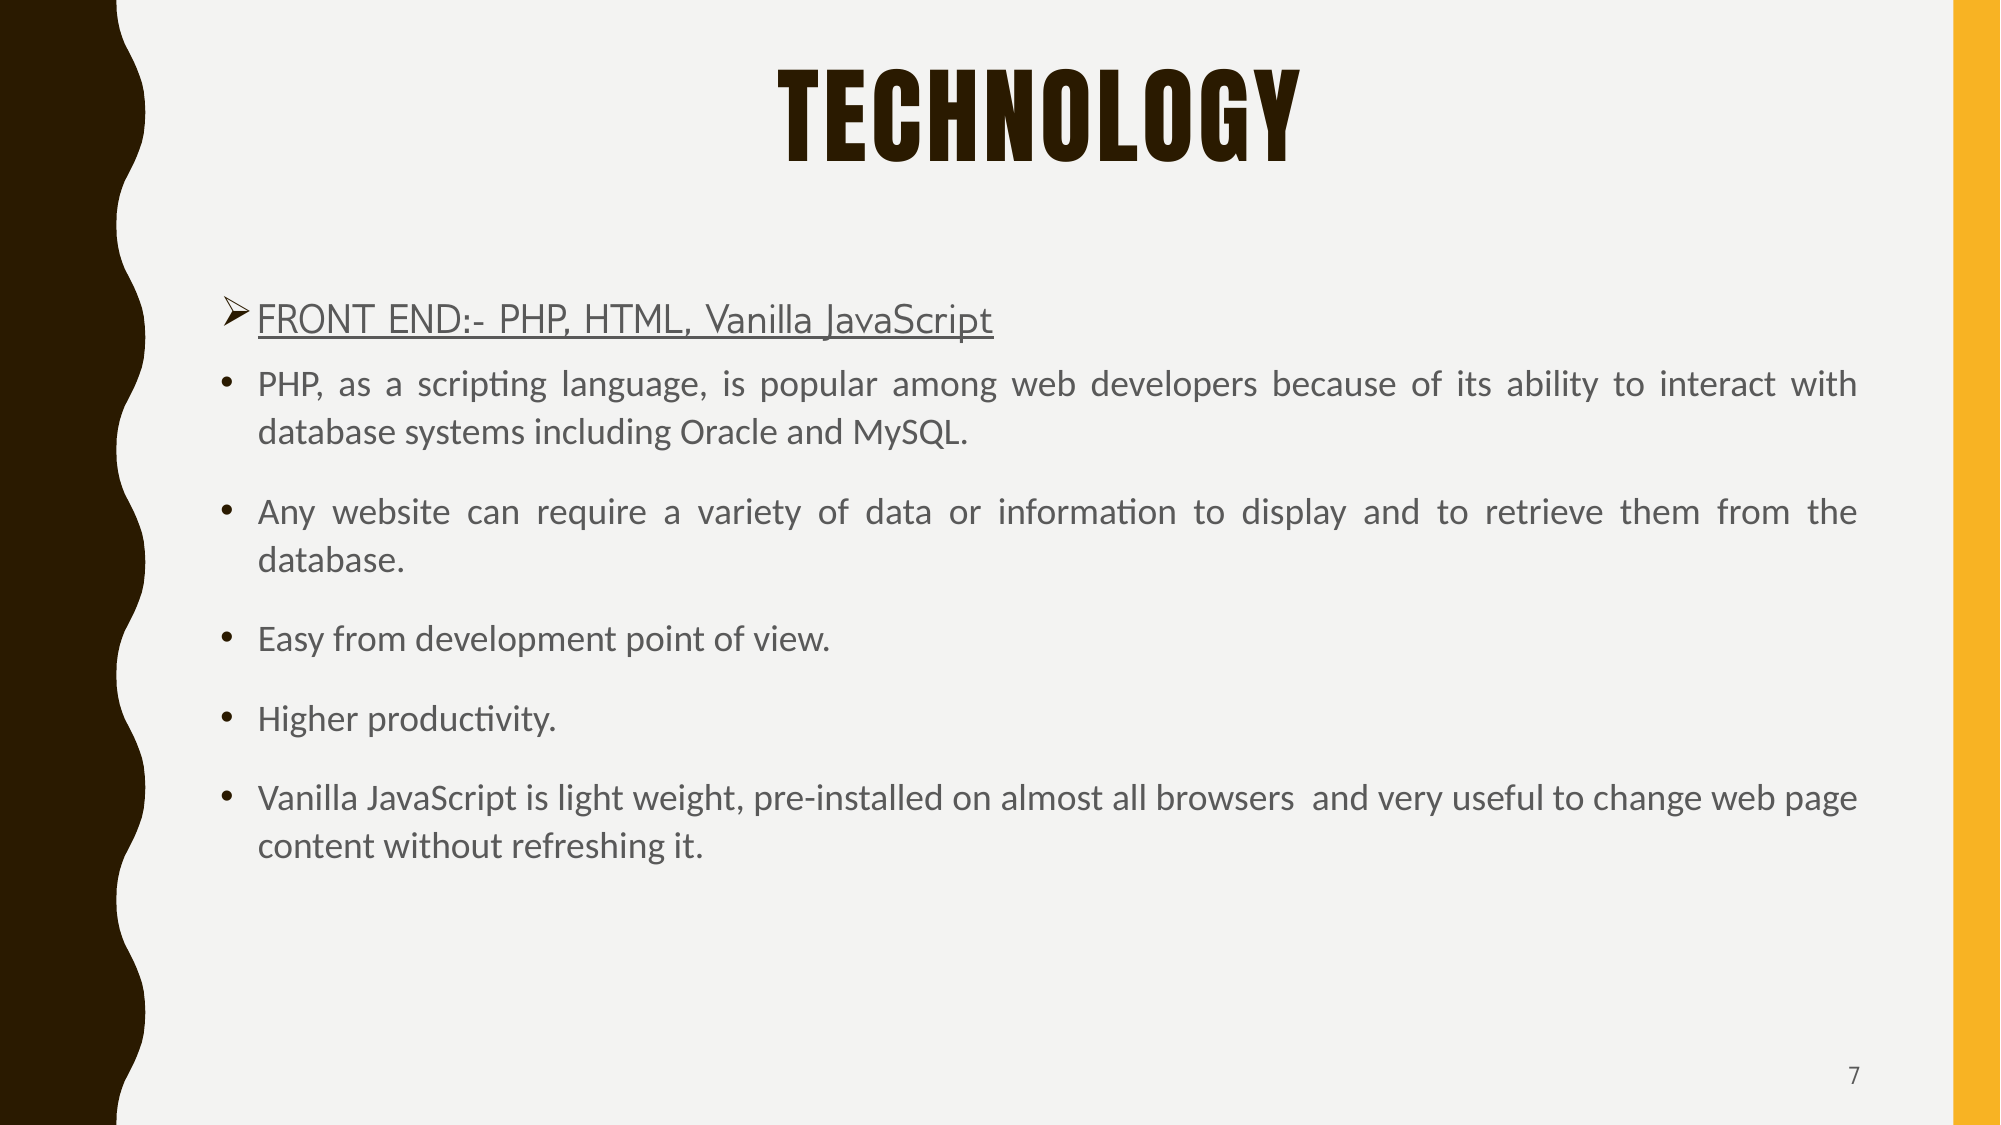

# TECHNOLOGY
FRONT END:- PHP, HTML, Vanilla JavaScript
PHP, as a scripting language, is popular among web developers because of its ability to interact with database systems including Oracle and MySQL.
Any website can require a variety of data or information to display and to retrieve them from the database.
Easy from development point of view.
Higher productivity.
Vanilla JavaScript is light weight, pre-installed on almost all browsers  and very useful to change web page content without refreshing it.

7